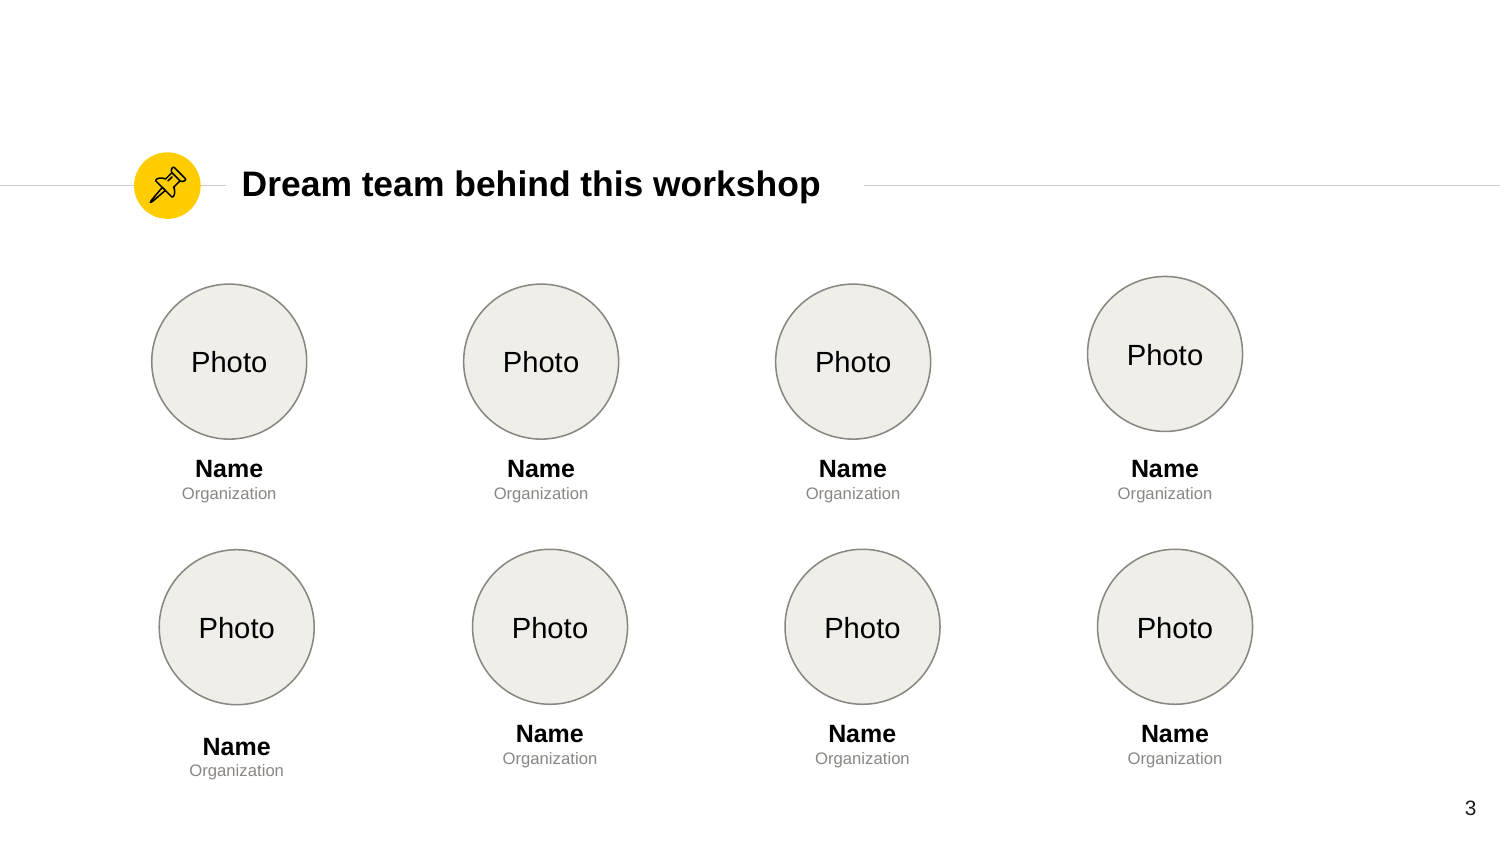

# Dream team behind this workshop

Photo

Photo

Photo

Photo
Name
Organization

Name
Organization

Name
Organization

Name
Organization

Photo

Photo

Photo

Photo
Name
Organization

Name
Organization

Name
Organization

Name
Organization

3